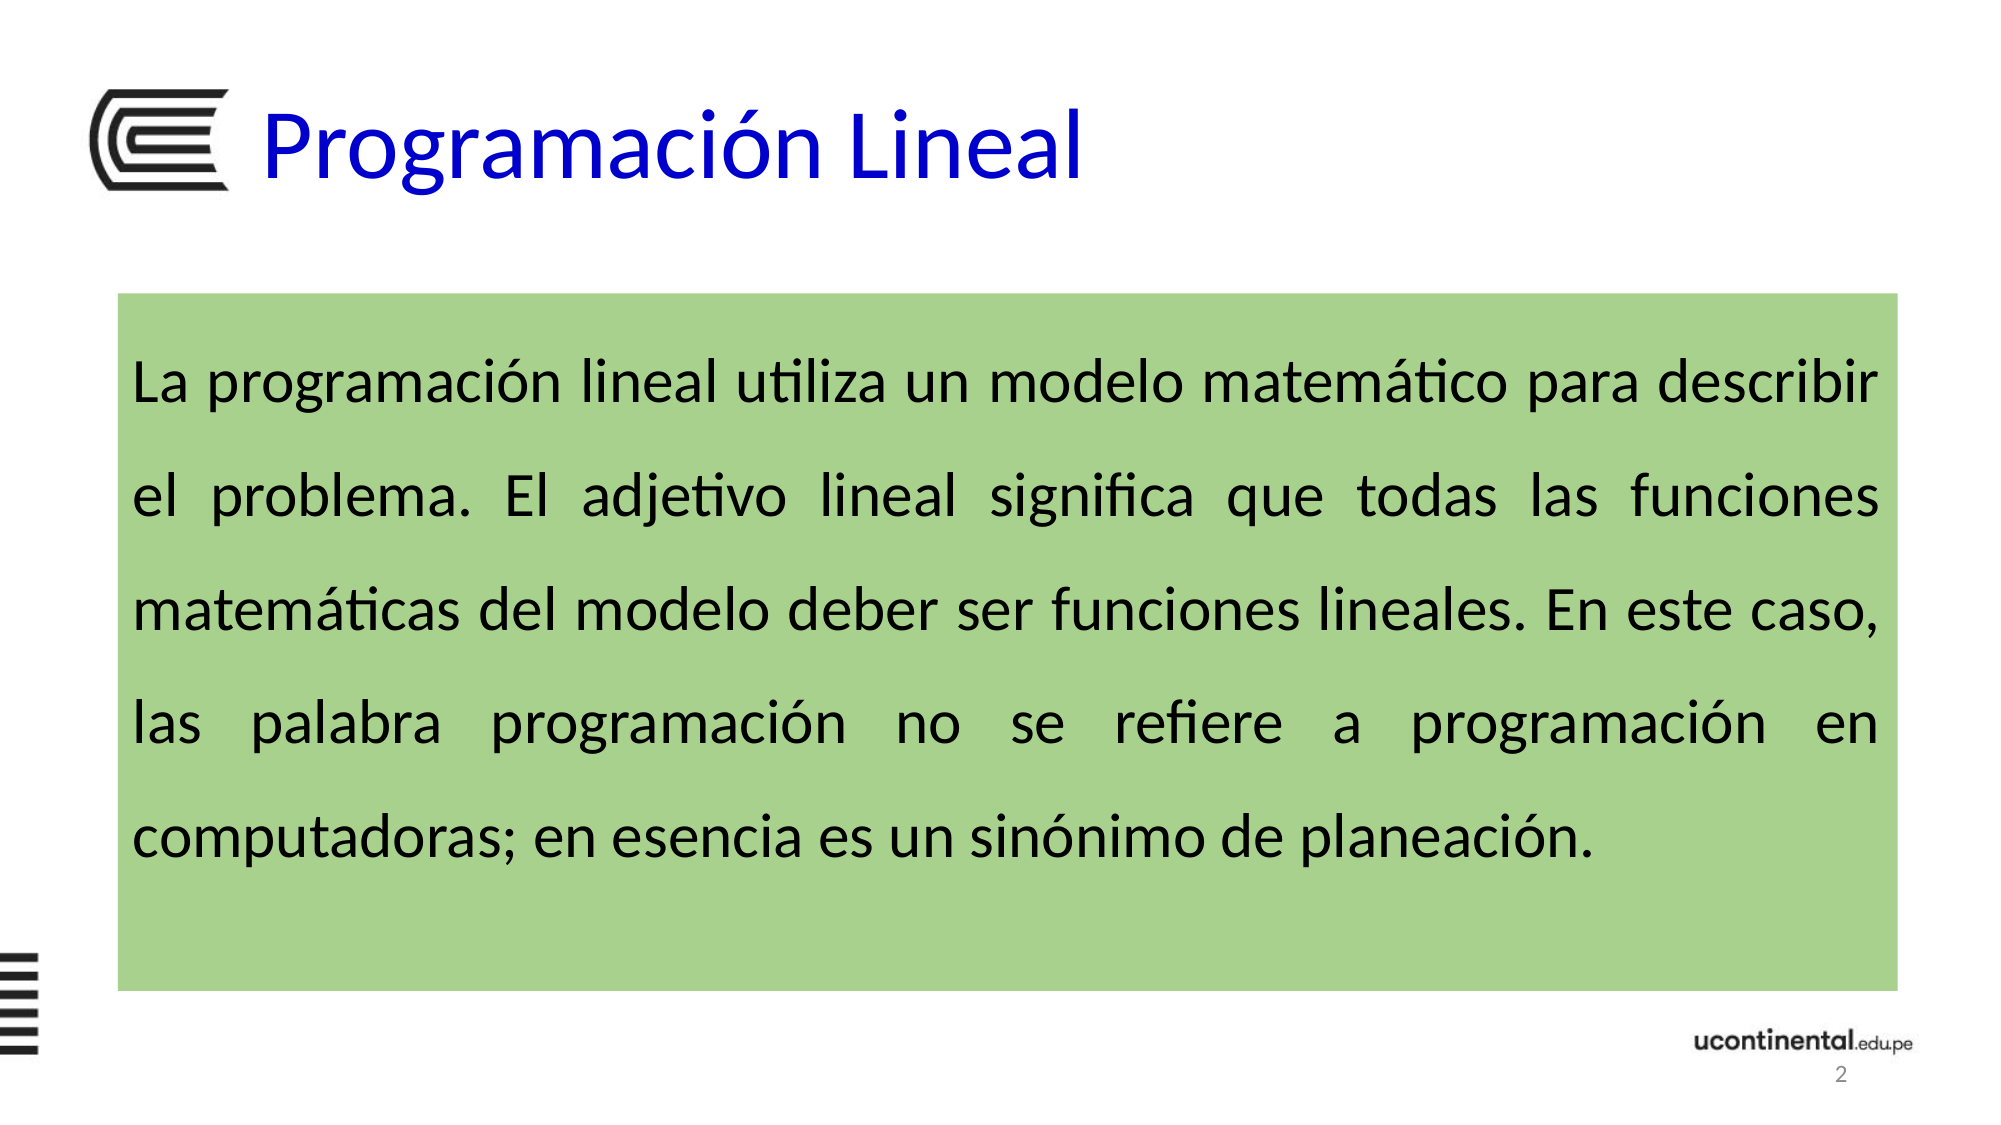

# Programación Lineal
La programación lineal utiliza un modelo matemático para describir el problema. El adjetivo lineal significa que todas las funciones matemáticas del modelo deber ser funciones lineales. En este caso, las palabra programación no se refiere a programación en computadoras; en esencia es un sinónimo de planeación.
2